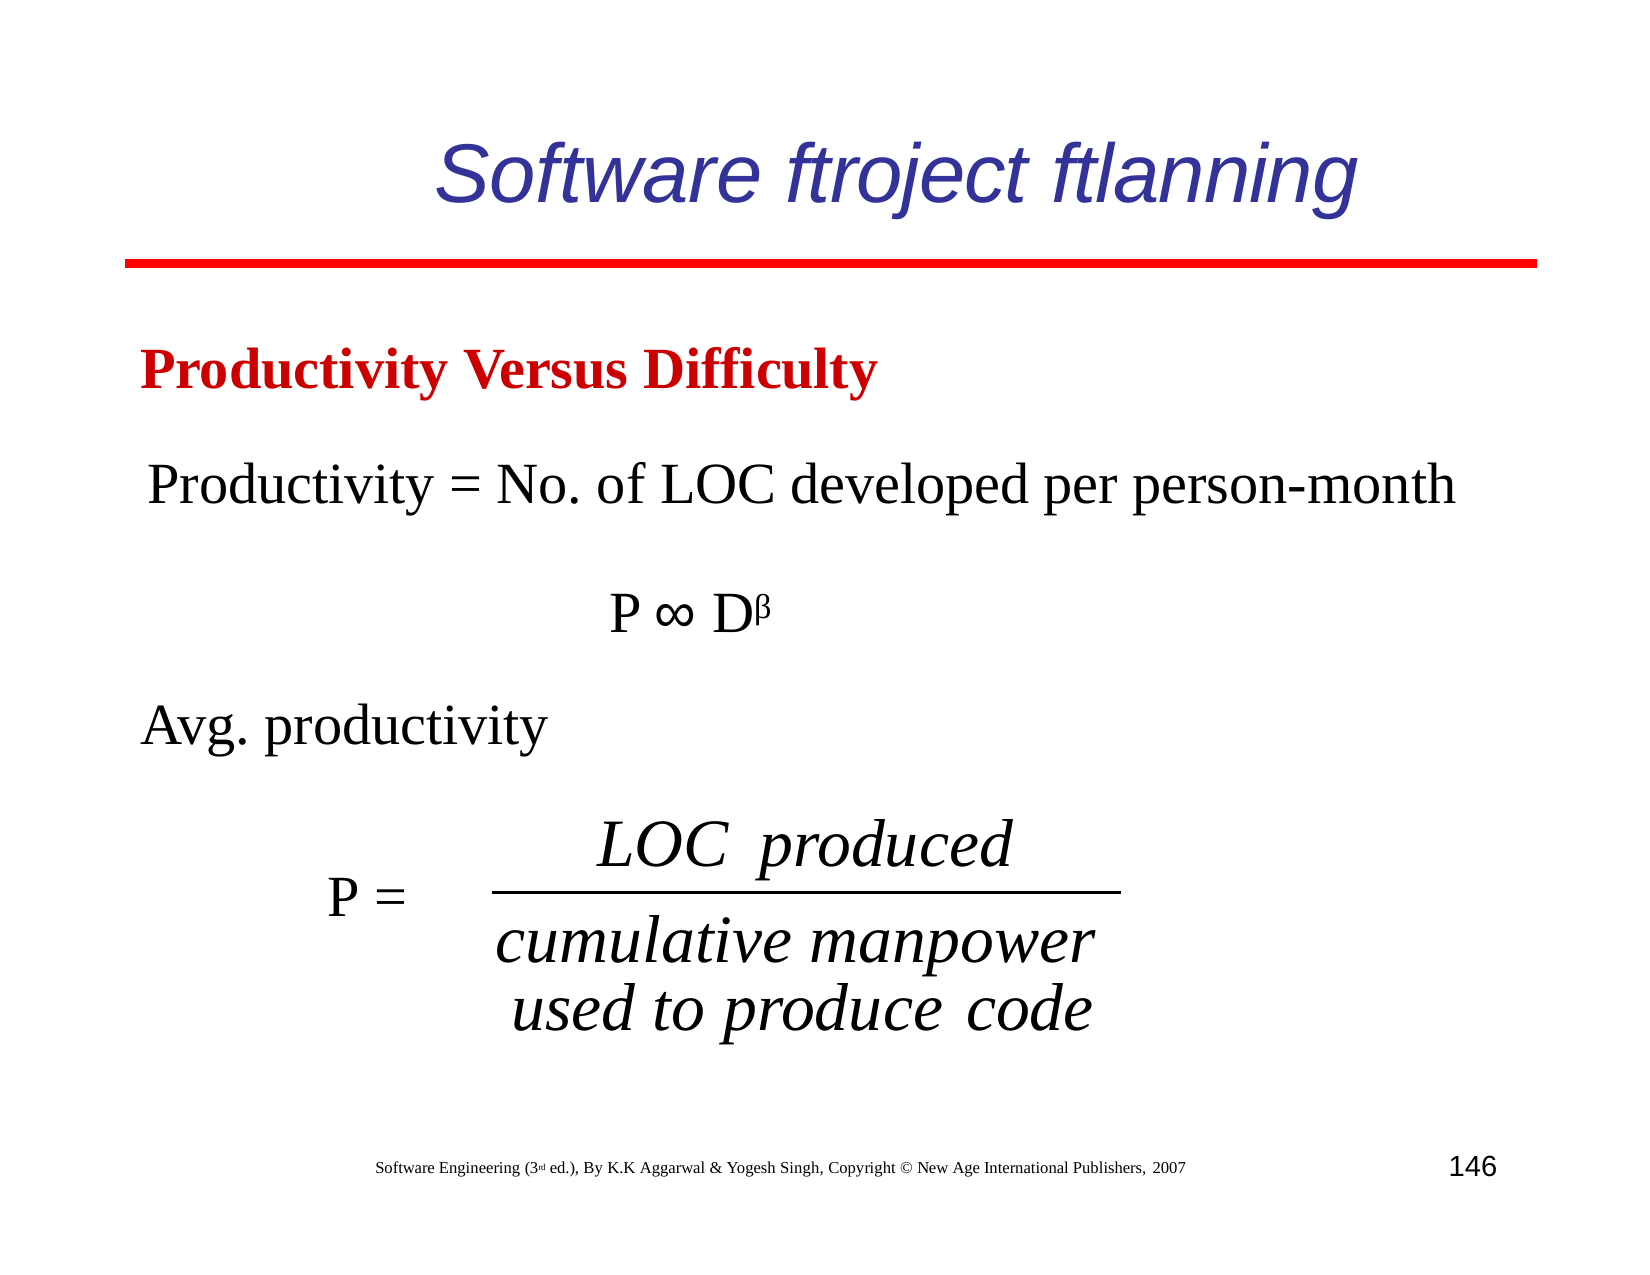

# Software ftroject ftlanning

Productivity Versus Difficulty
Productivity = No. of LOC developed per person-month

P ∞ Dβ
Avg. productivity
LOC	produced
P =

cumulative manpower  used to produce code
146
Software Engineering (3rd  ed.), By K.K Aggarwal & Yogesh Singh, Copyright © New Age International Publishers, 2007